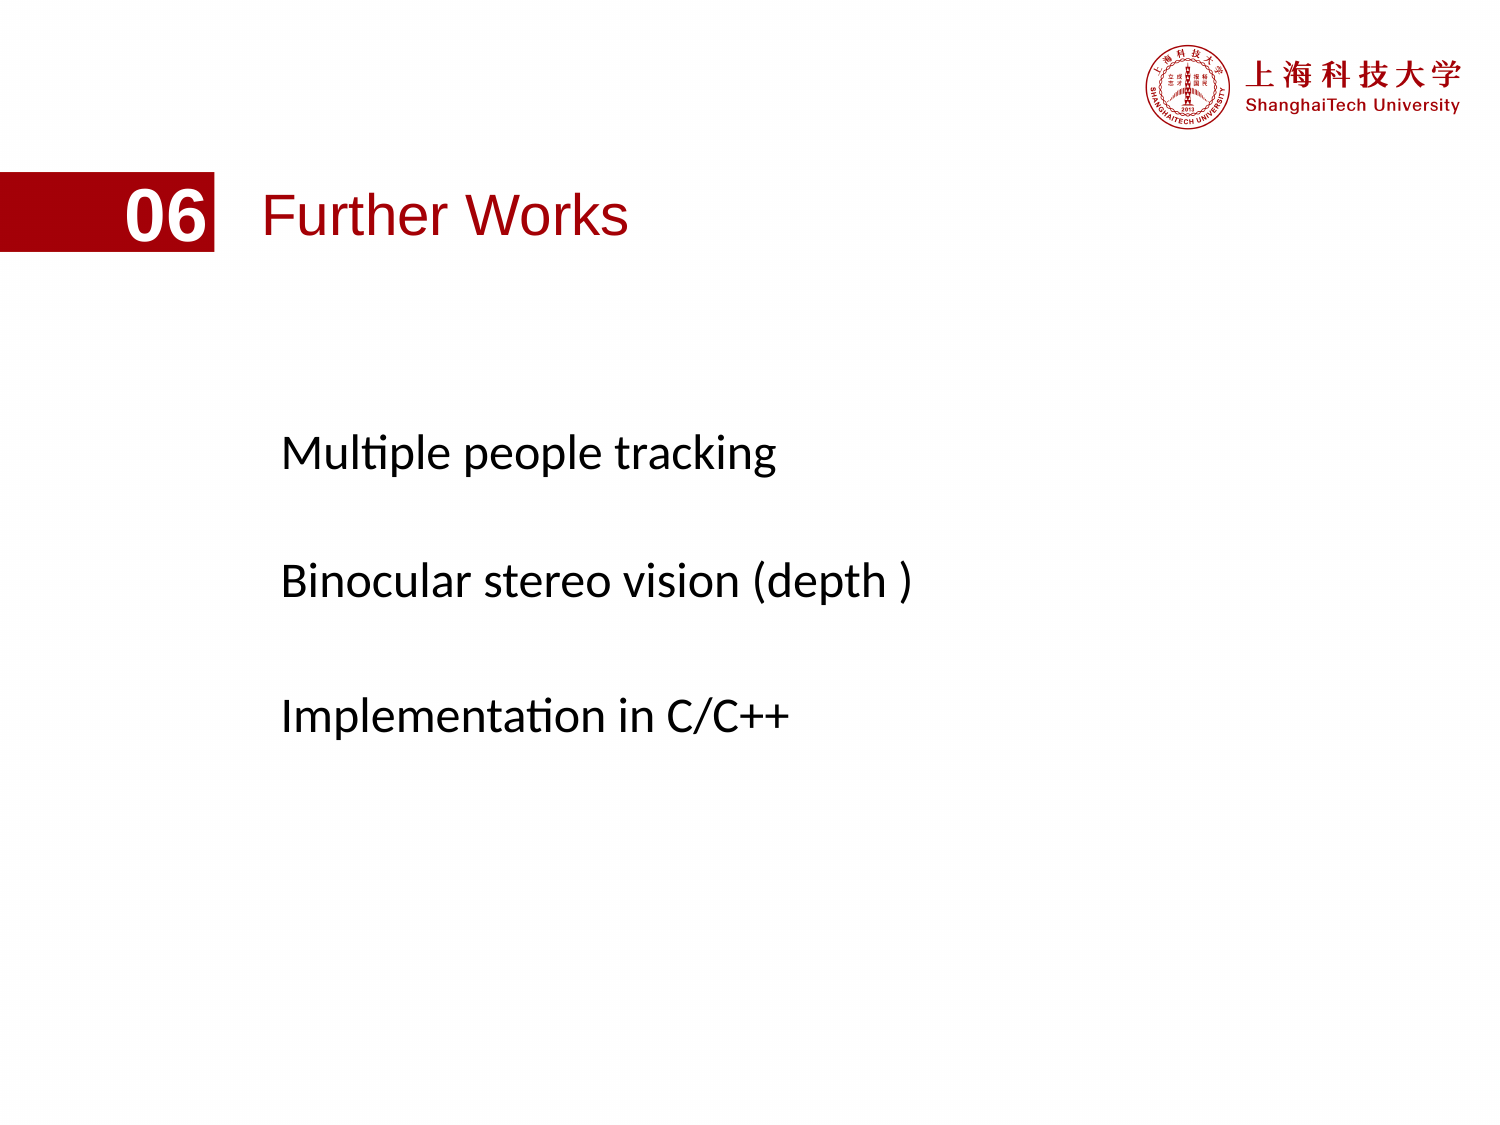

06
Further Works
Multiple people tracking
Binocular stereo vision (depth )
Implementation in C/C++